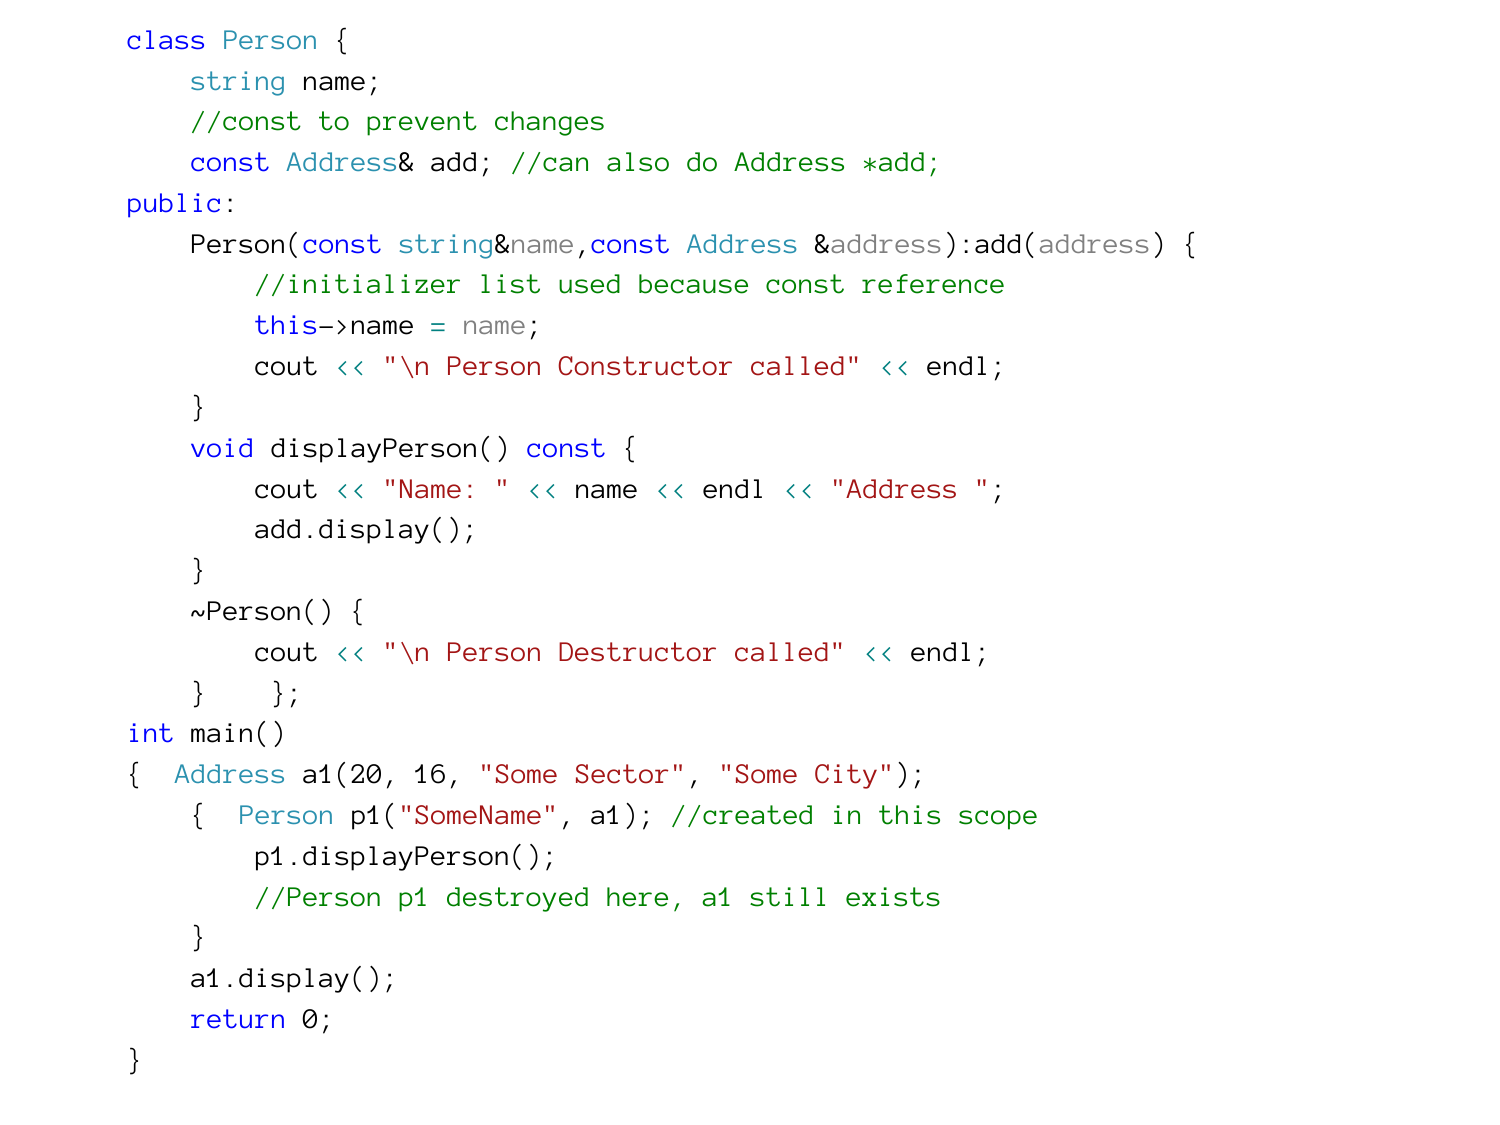

class Person {
    string name;
    //const to prevent changes
    const Address& add; //can also do Address *add;
public:
    Person(const string&name,const Address &address):add(address) {
        //initializer list used because const reference
        this->name = name;
        cout << "\n Person Constructor called" << endl;
    }
    void displayPerson() const {
        cout << "Name: " << name << endl << "Address ";
        add.display();
    }
    ~Person() {
        cout << "\n Person Destructor called" << endl;
    }    };
int main()
{  Address a1(20, 16, "Some Sector", "Some City");
    {  Person p1("SomeName", a1); //created in this scope
        p1.displayPerson();
        //Person p1 destroyed here, a1 still exists
    }
    a1.display();
    return 0;
}